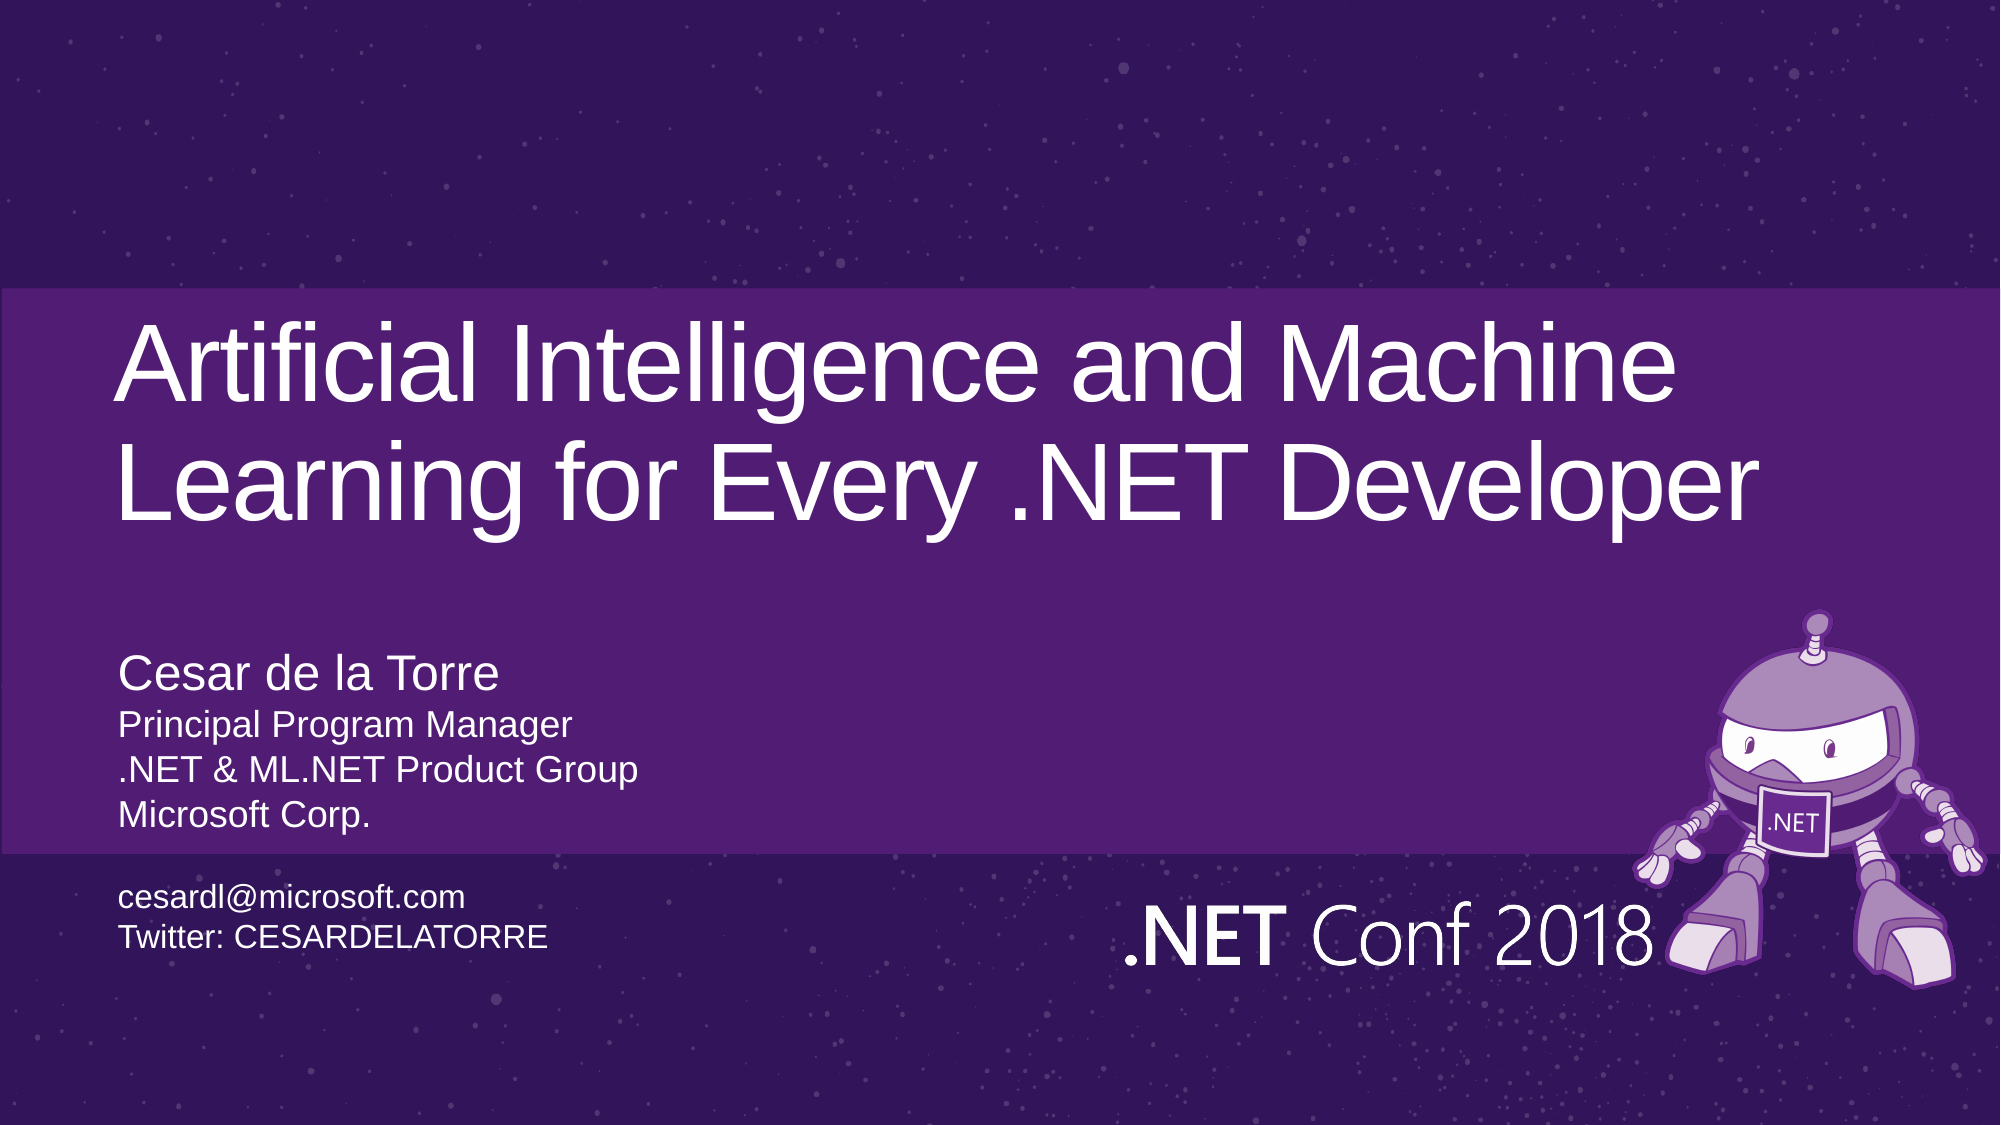

# Artificial Intelligence and Machine Learning for Every .NET Developer
Cesar de la Torre
Principal Program Manager
.NET & ML.NET Product Group
Microsoft Corp.

cesardl@microsoft.com
Twitter: CESARDELATORRE